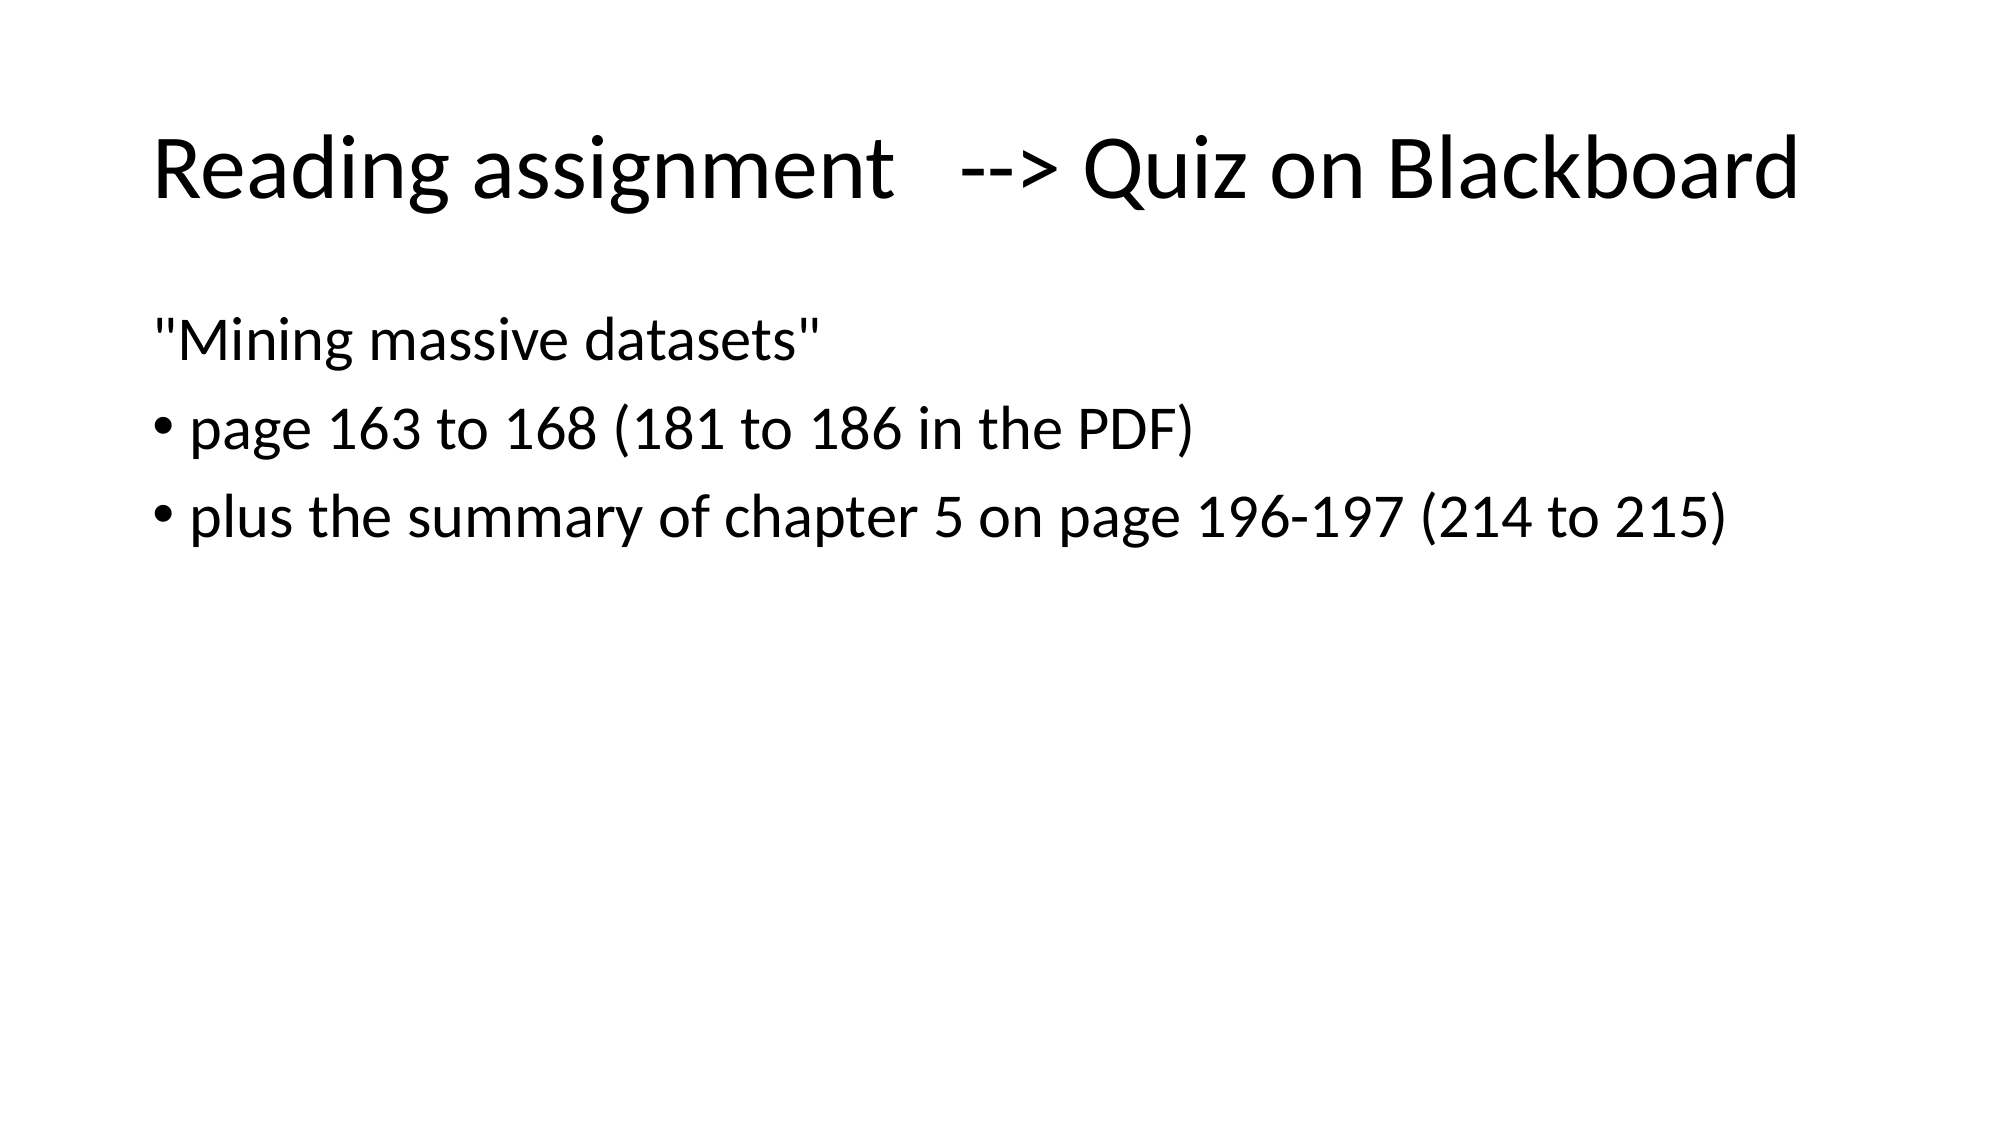

# Reading assignment   --> Quiz on Blackboard
"Mining massive datasets"
page 163 to 168 (181 to 186 in the PDF)
plus the summary of chapter 5 on page 196-197 (214 to 215)